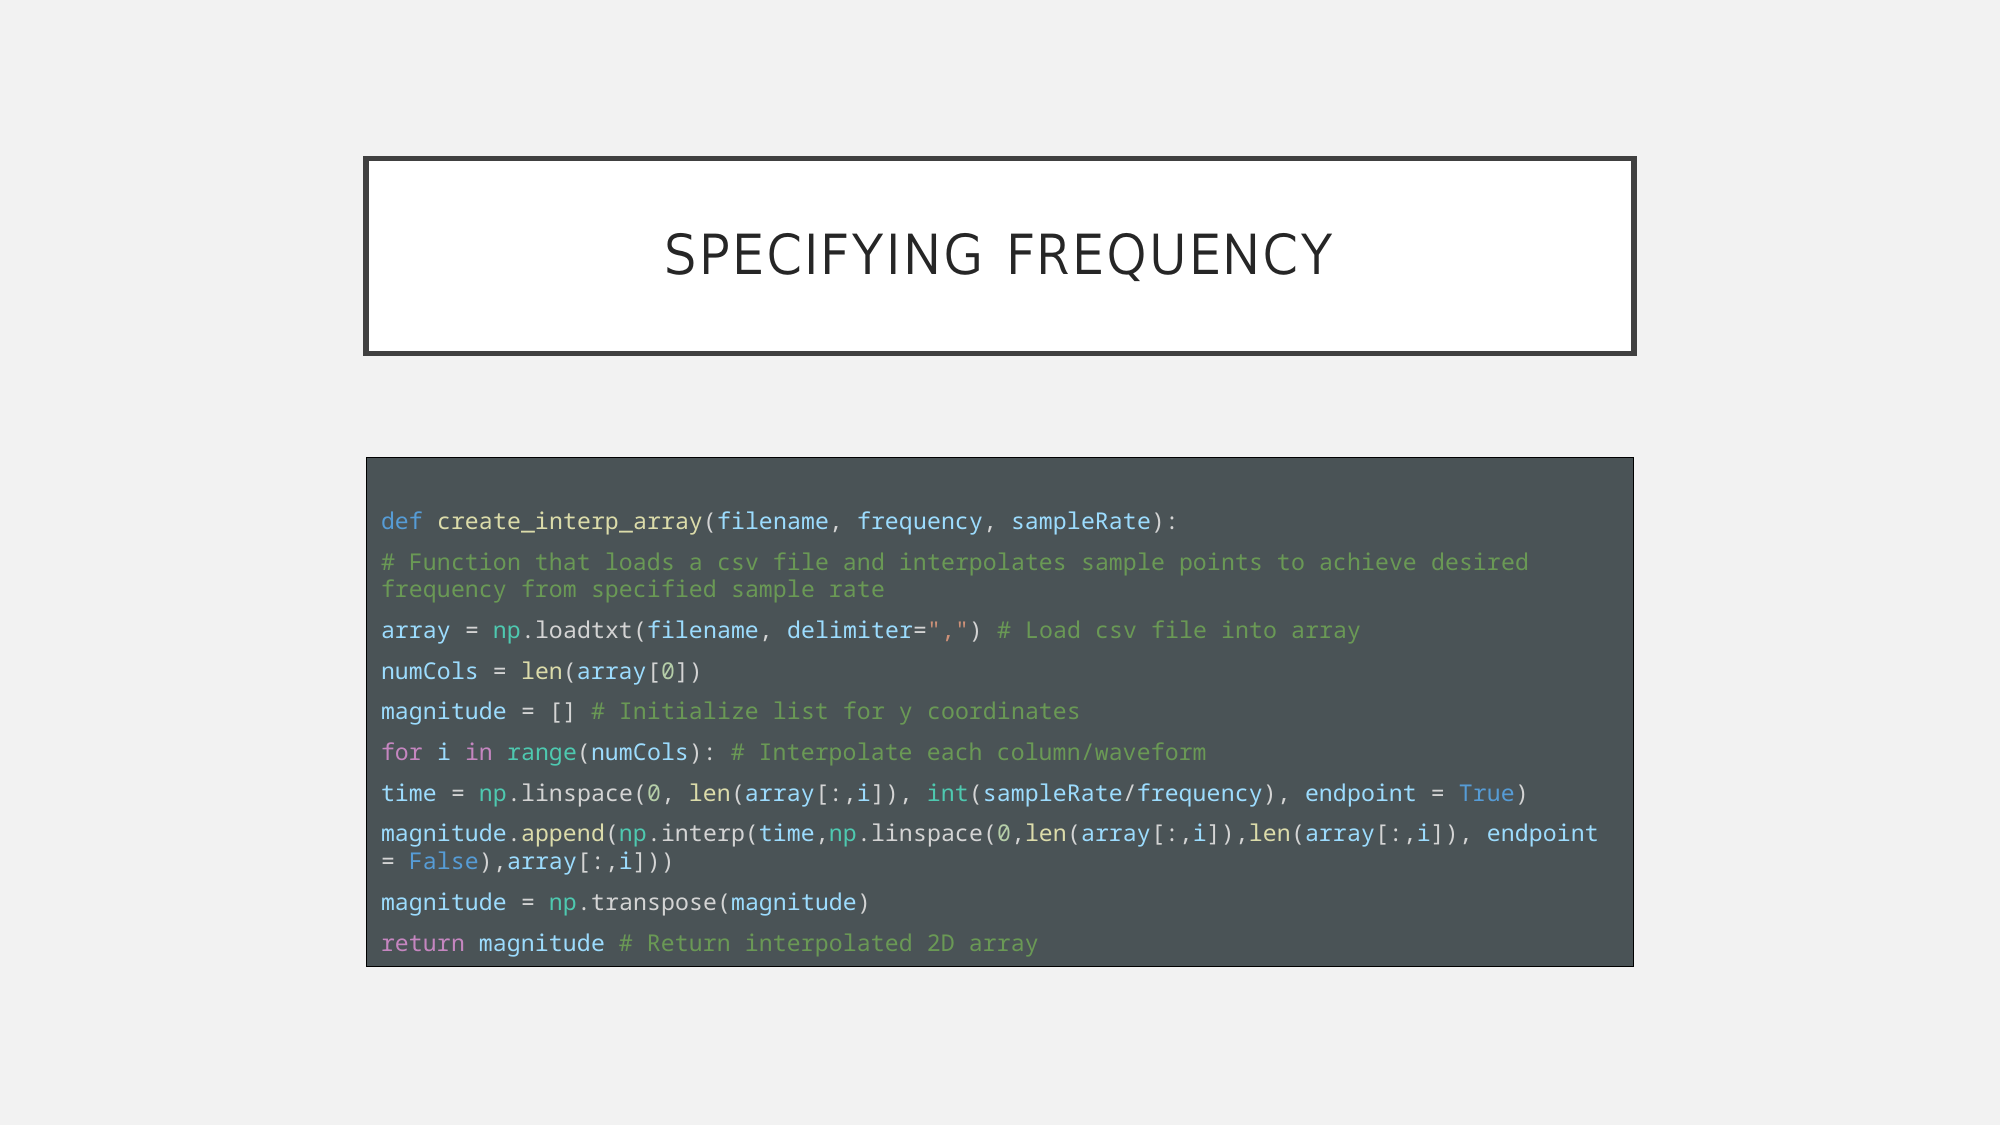

# Specifying Frequency

def create_interp_array(filename, frequency, sampleRate):
# Function that loads a csv file and interpolates sample points to achieve desired frequency from specified sample rate
array = np.loadtxt(filename, delimiter=",") # Load csv file into array
numCols = len(array[0])
magnitude = [] # Initialize list for y coordinates
for i in range(numCols): # Interpolate each column/waveform
time = np.linspace(0, len(array[:,i]), int(sampleRate/frequency), endpoint = True)
magnitude.append(np.interp(time,np.linspace(0,len(array[:,i]),len(array[:,i]), endpoint = False),array[:,i]))
magnitude = np.transpose(magnitude)
return magnitude # Return interpolated 2D array